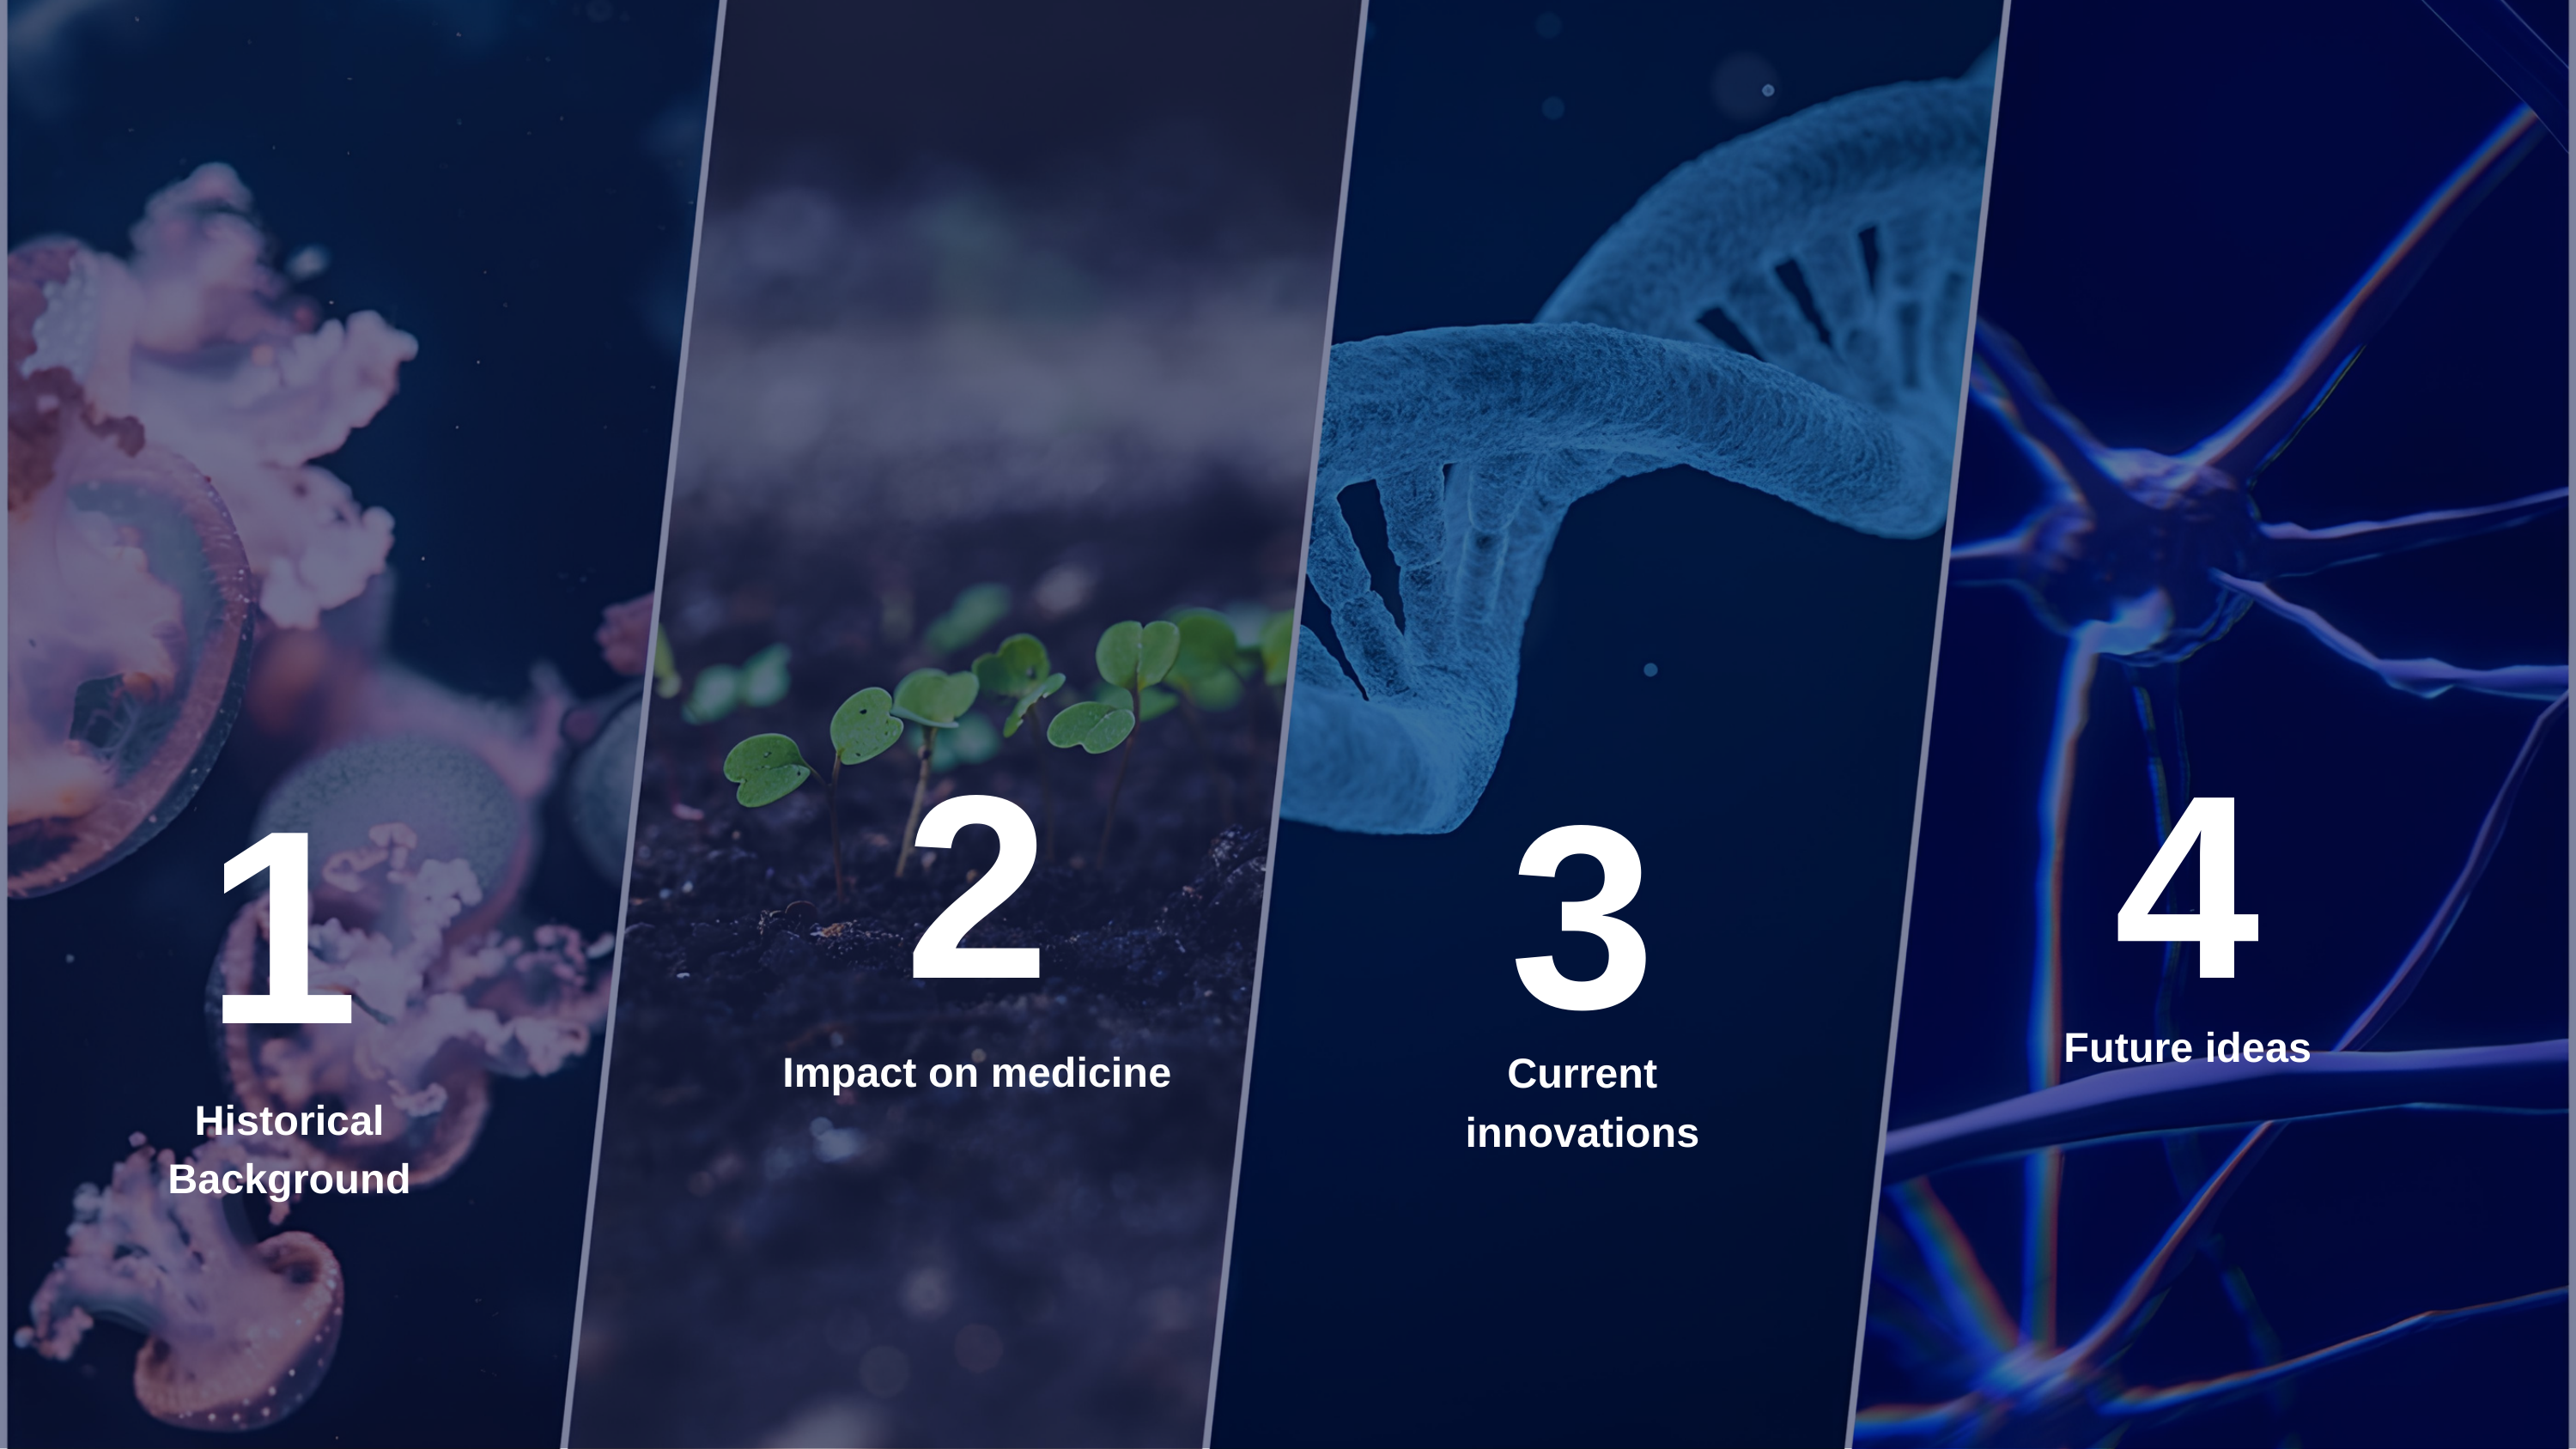

2
4
1
Historical Background
3
Current innovations
Future ideas
Impact on medicine